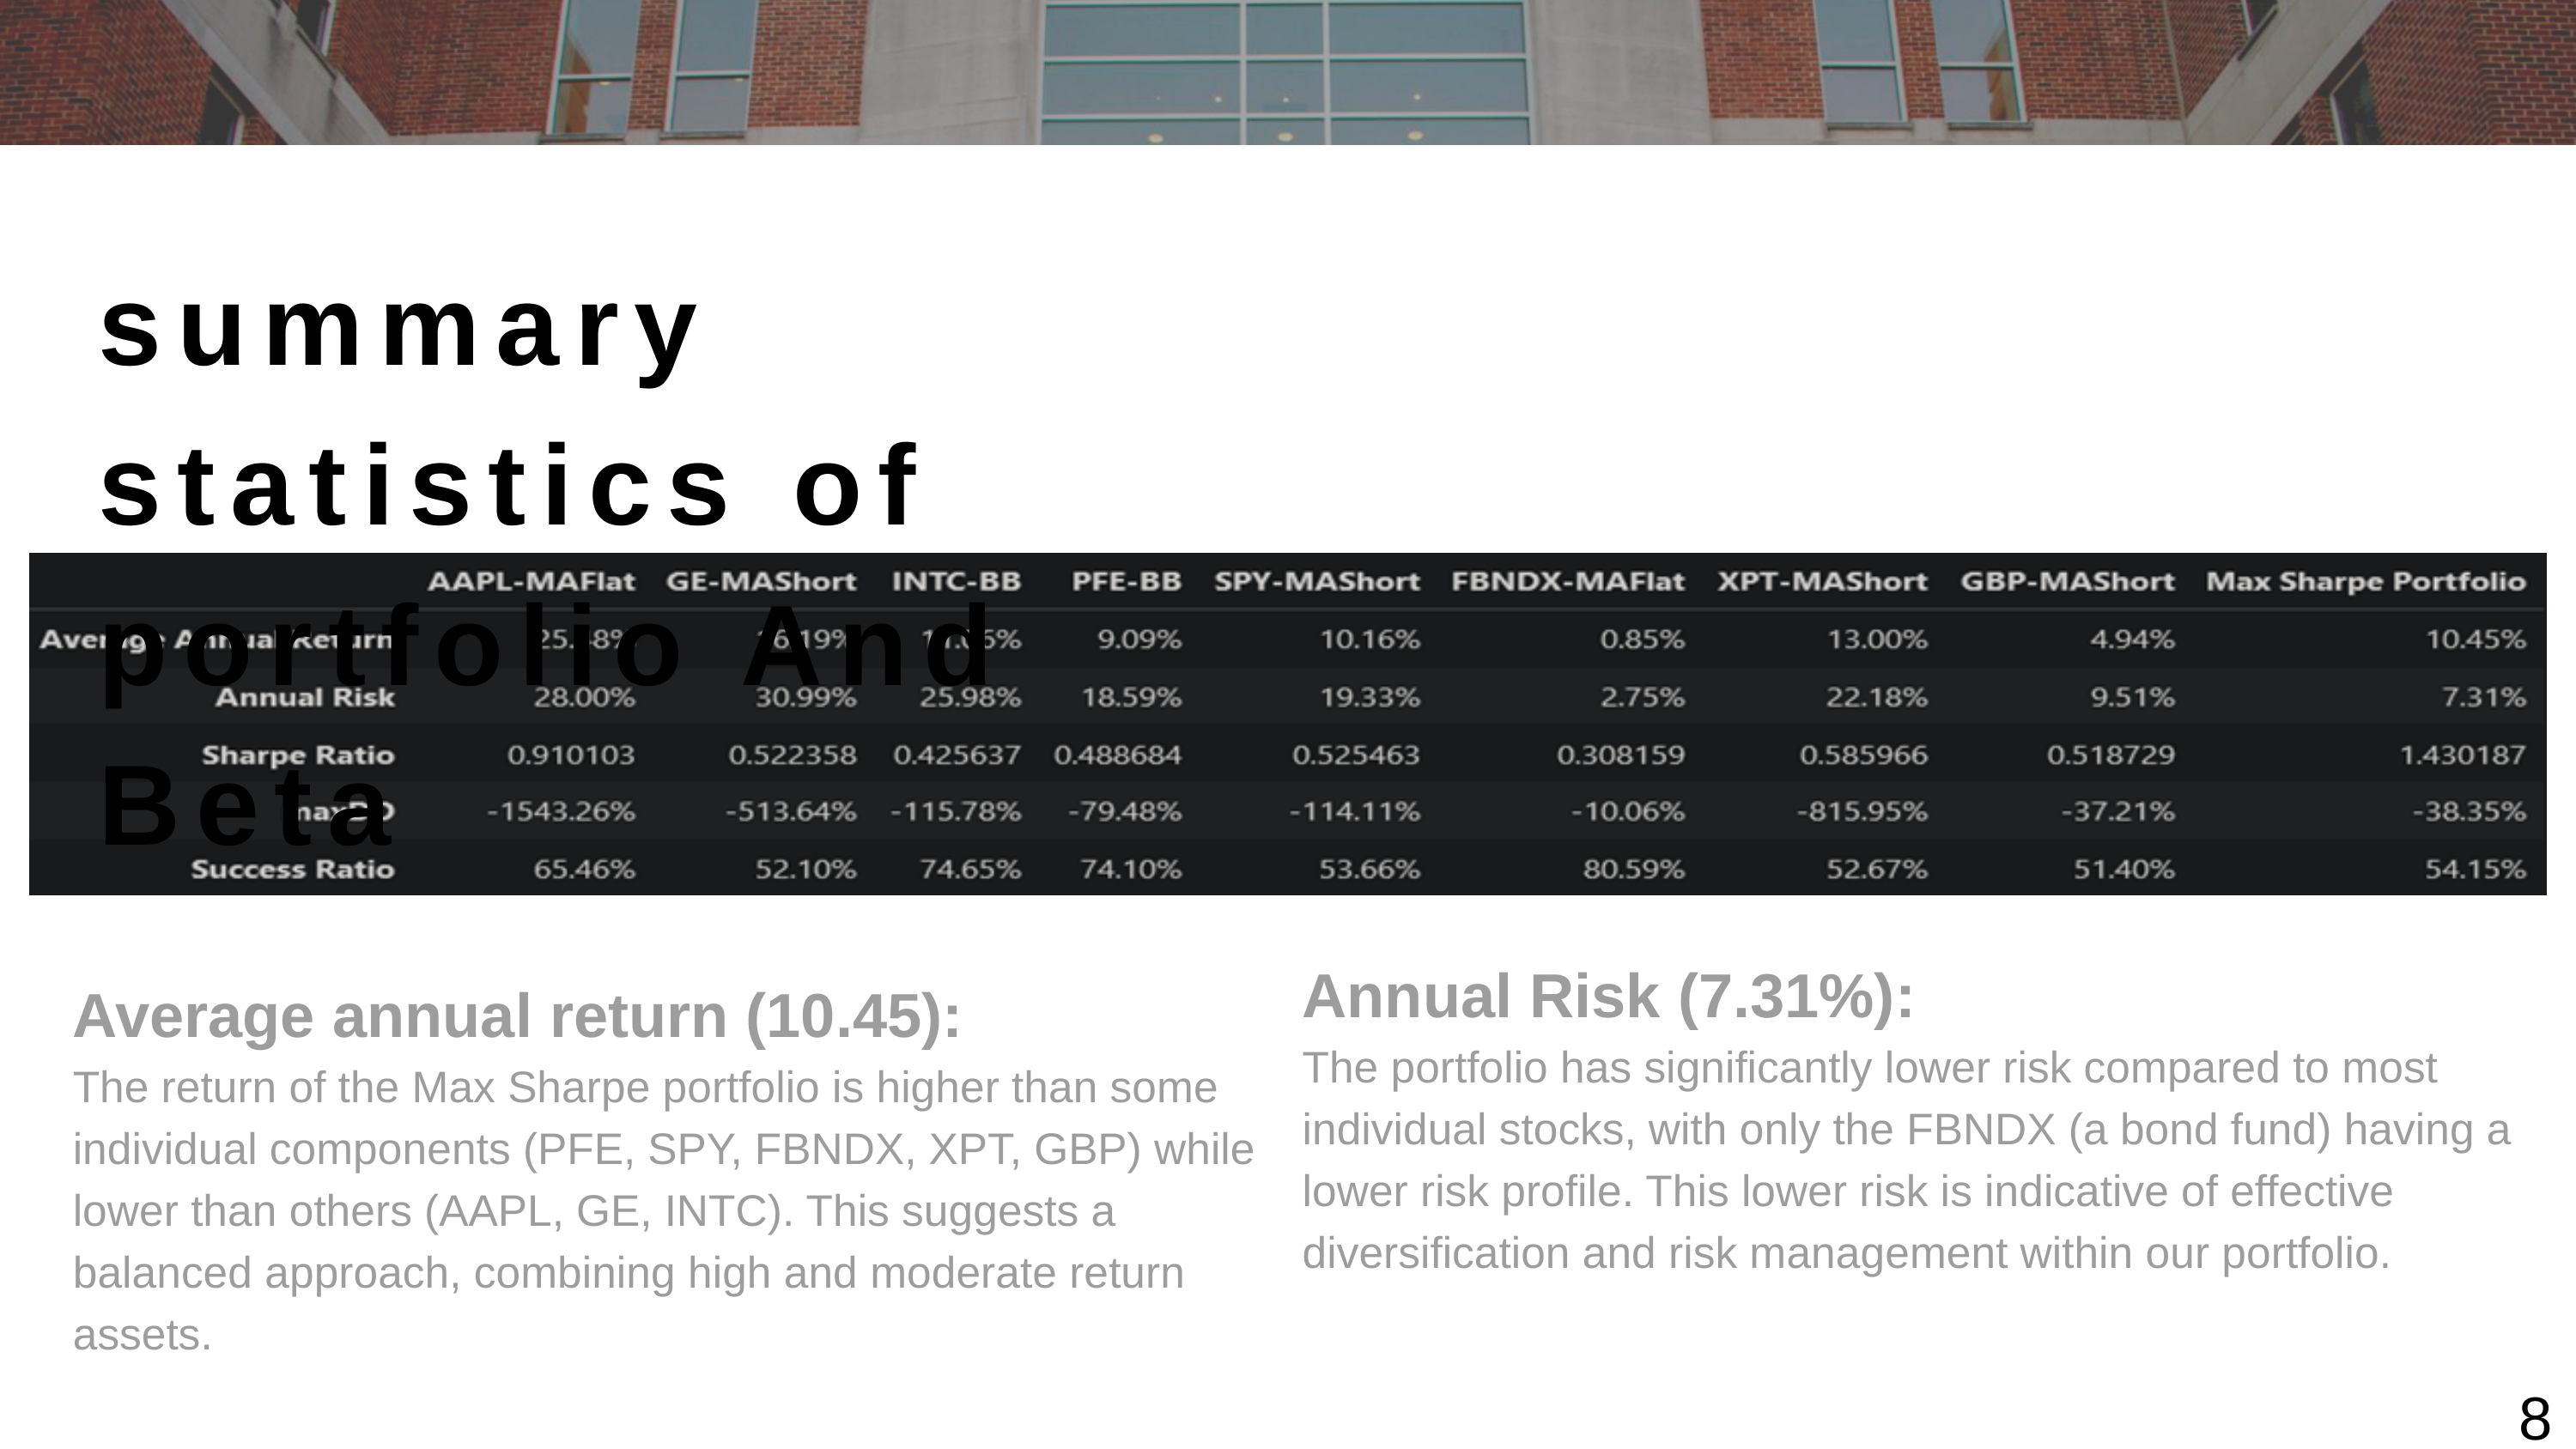

summary statistics of portfolio And Beta

Annual Risk (7.31%):
The portfolio has significantly lower risk compared to most individual stocks, with only the FBNDX (a bond fund) having a lower risk profile. This lower risk is indicative of effective diversification and risk management within our portfolio.

Average annual return (10.45):
The return of the Max Sharpe portfolio is higher than some individual components (PFE, SPY, FBNDX, XPT, GBP) while lower than others (AAPL, GE, INTC). This suggests a balanced approach, combining high and moderate return assets.
8